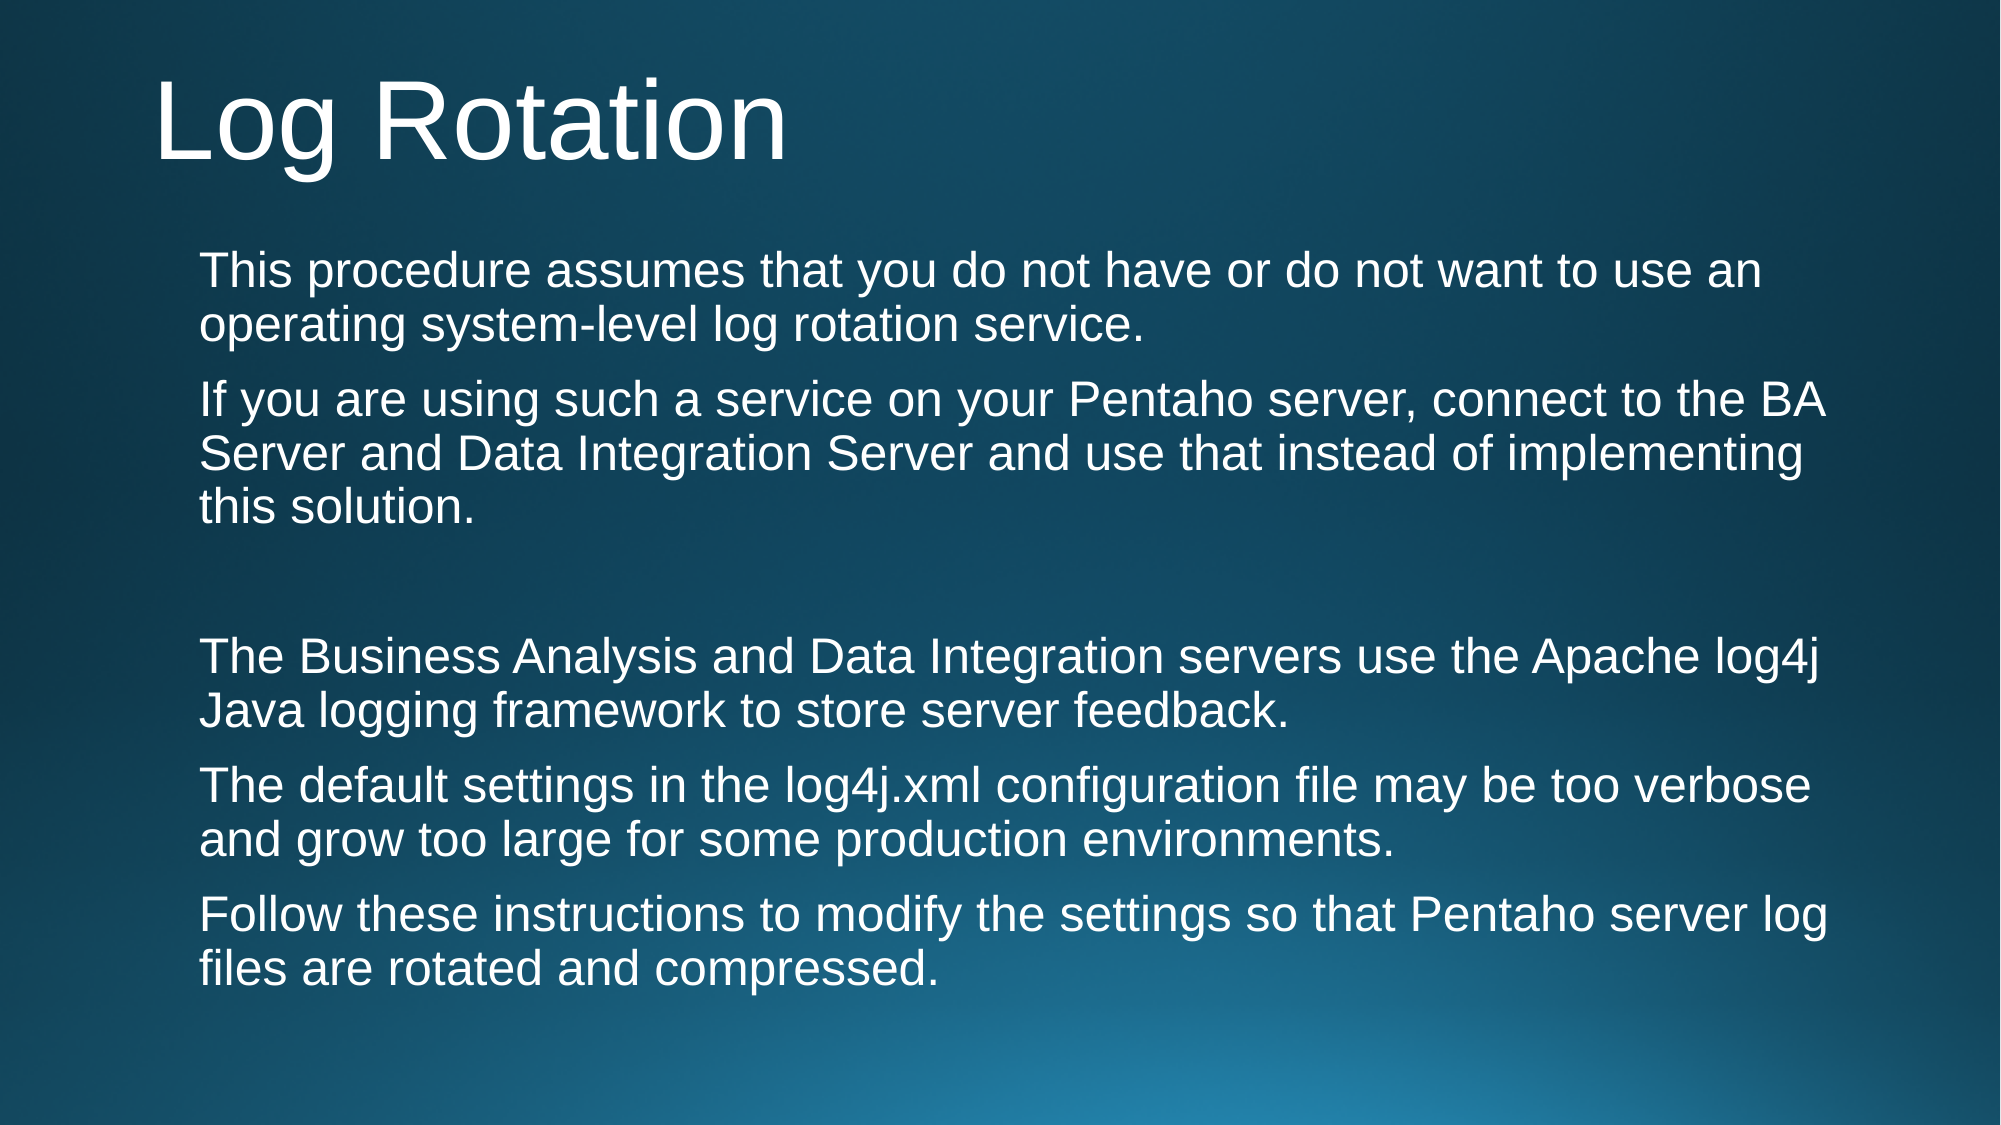

# Log Rotation
This procedure assumes that you do not have or do not want to use an operating system-level log rotation service.
If you are using such a service on your Pentaho server, connect to the BA Server and Data Integration Server and use that instead of implementing this solution.

The Business Analysis and Data Integration servers use the Apache log4j Java logging framework to store server feedback.
The default settings in the log4j.xml configuration file may be too verbose and grow too large for some production environments.
Follow these instructions to modify the settings so that Pentaho server log files are rotated and compressed.